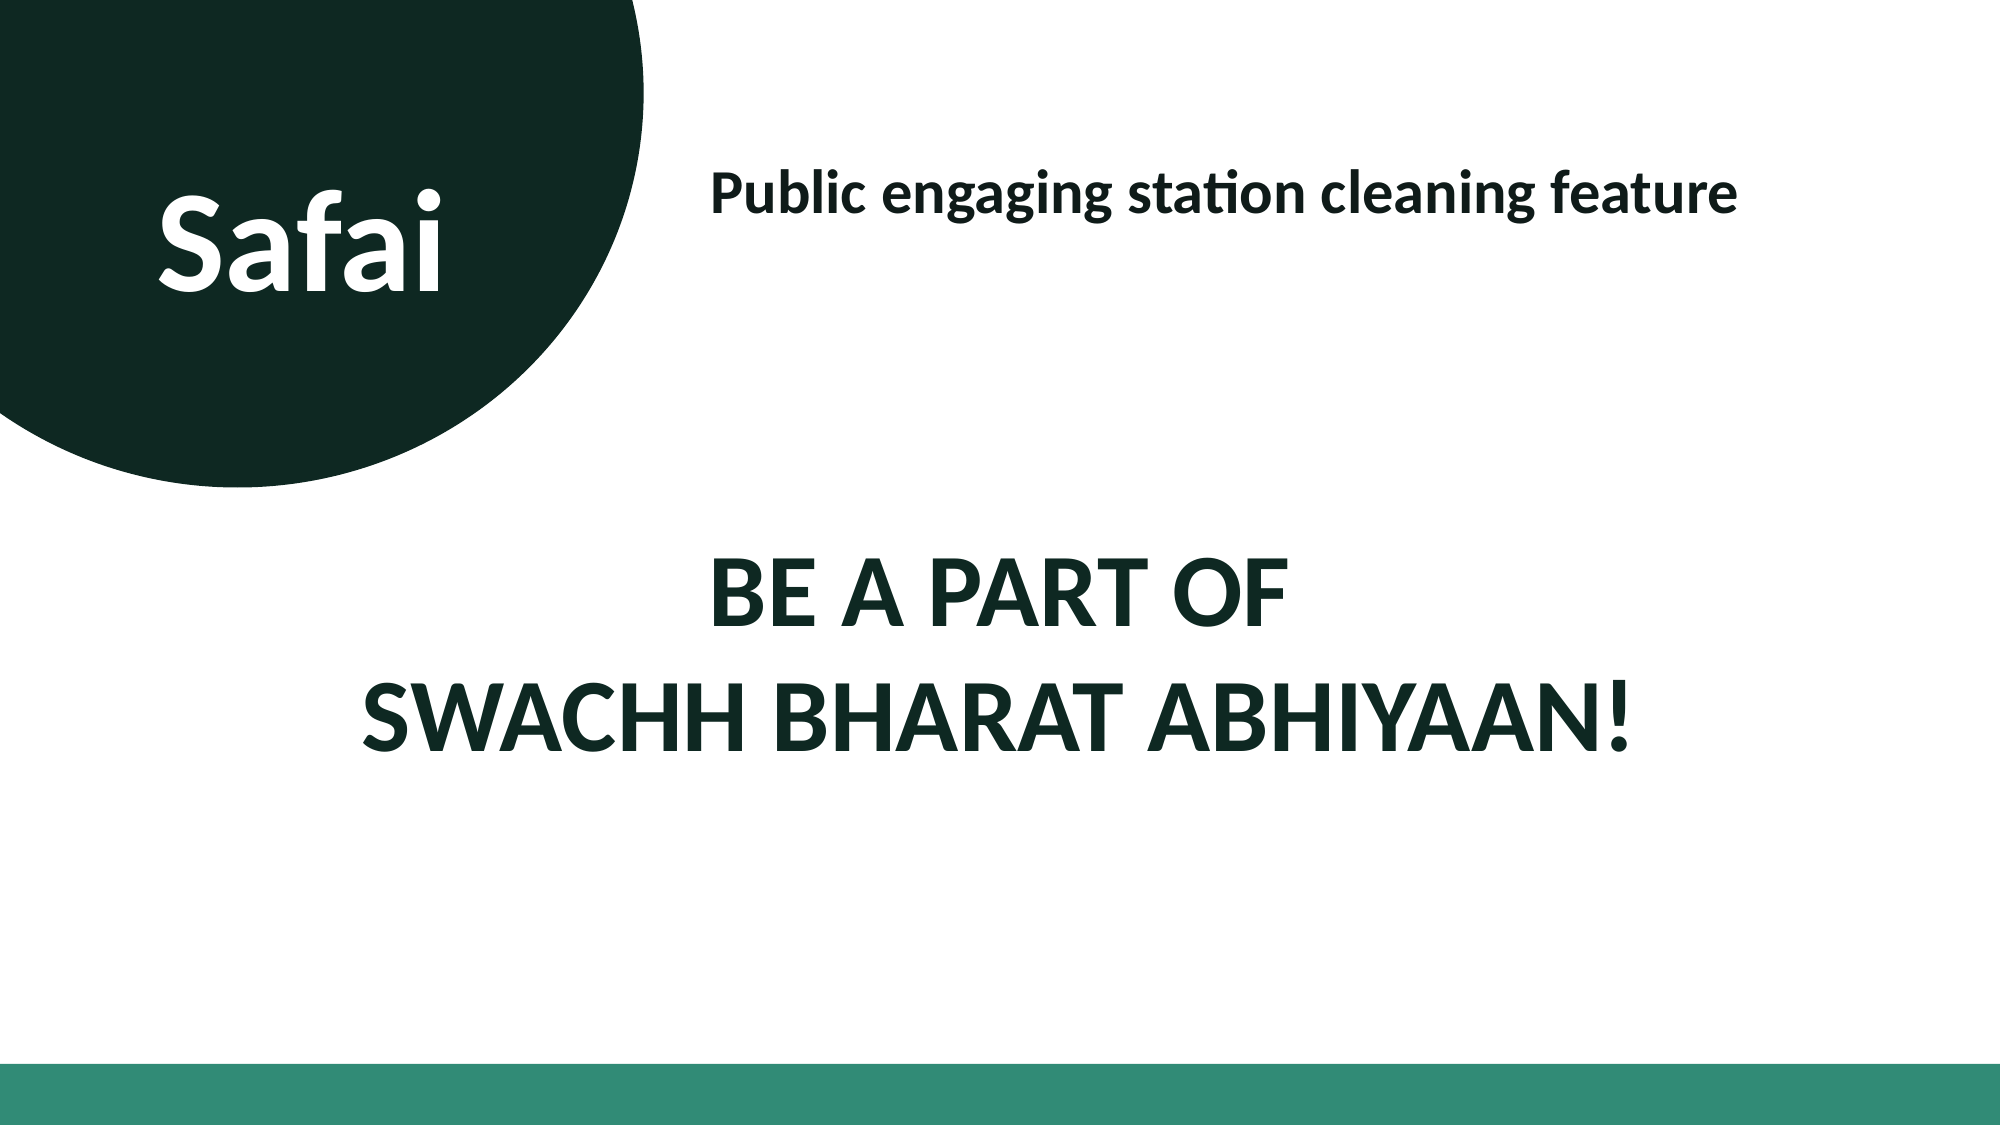

Safai
Public engaging station cleaning feature
BE A PART OF
SWACHH BHARAT ABHIYAAN!